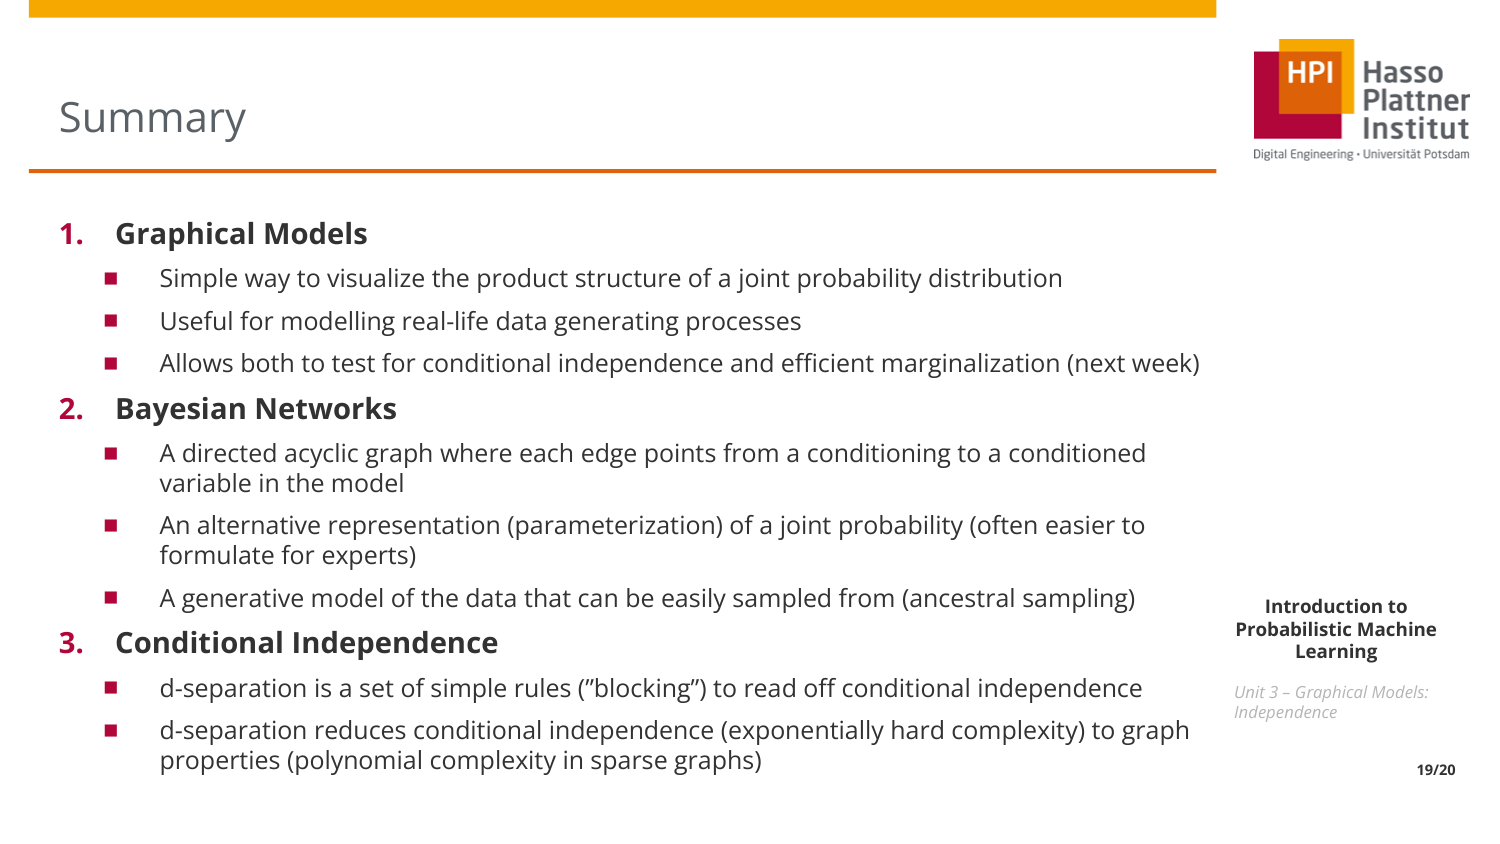

# Summary
Graphical Models
Simple way to visualize the product structure of a joint probability distribution
Useful for modelling real-life data generating processes
Allows both to test for conditional independence and efficient marginalization (next week)
Bayesian Networks
A directed acyclic graph where each edge points from a conditioning to a conditioned variable in the model
An alternative representation (parameterization) of a joint probability (often easier to formulate for experts)
A generative model of the data that can be easily sampled from (ancestral sampling)
Conditional Independence
d-separation is a set of simple rules (”blocking”) to read off conditional independence
d-separation reduces conditional independence (exponentially hard complexity) to graph properties (polynomial complexity in sparse graphs)